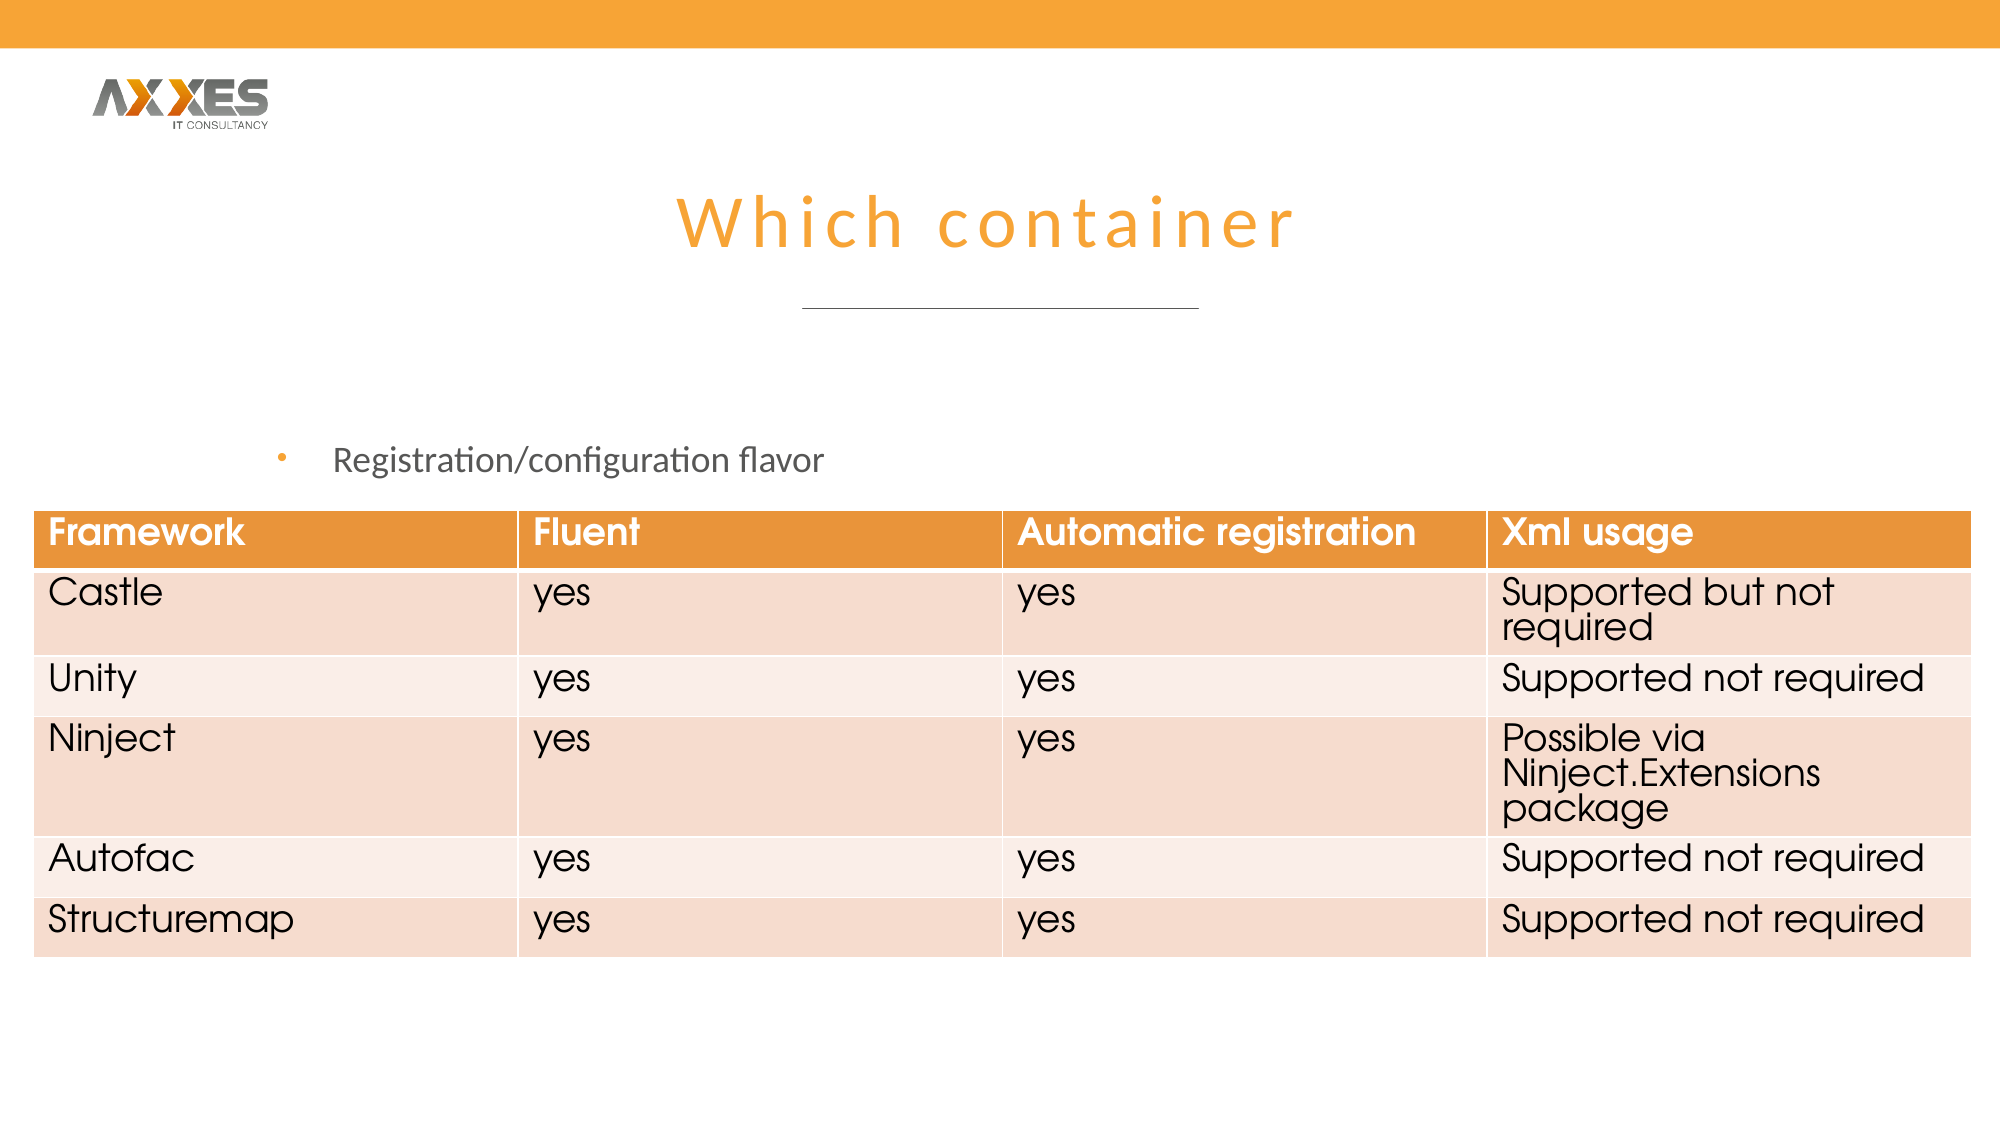

# Which container
Registration/configuration flavor

| Framework | Fluent | Automatic registration | Xml usage |
| --- | --- | --- | --- |
| Castle | yes | yes | Supported but not required |
| Unity | yes | yes | Supported not required |
| Ninject | yes | yes | Possible via Ninject.Extensions package |
| Autofac | yes | yes | Supported not required |
| Structuremap | yes | yes | Supported not required |